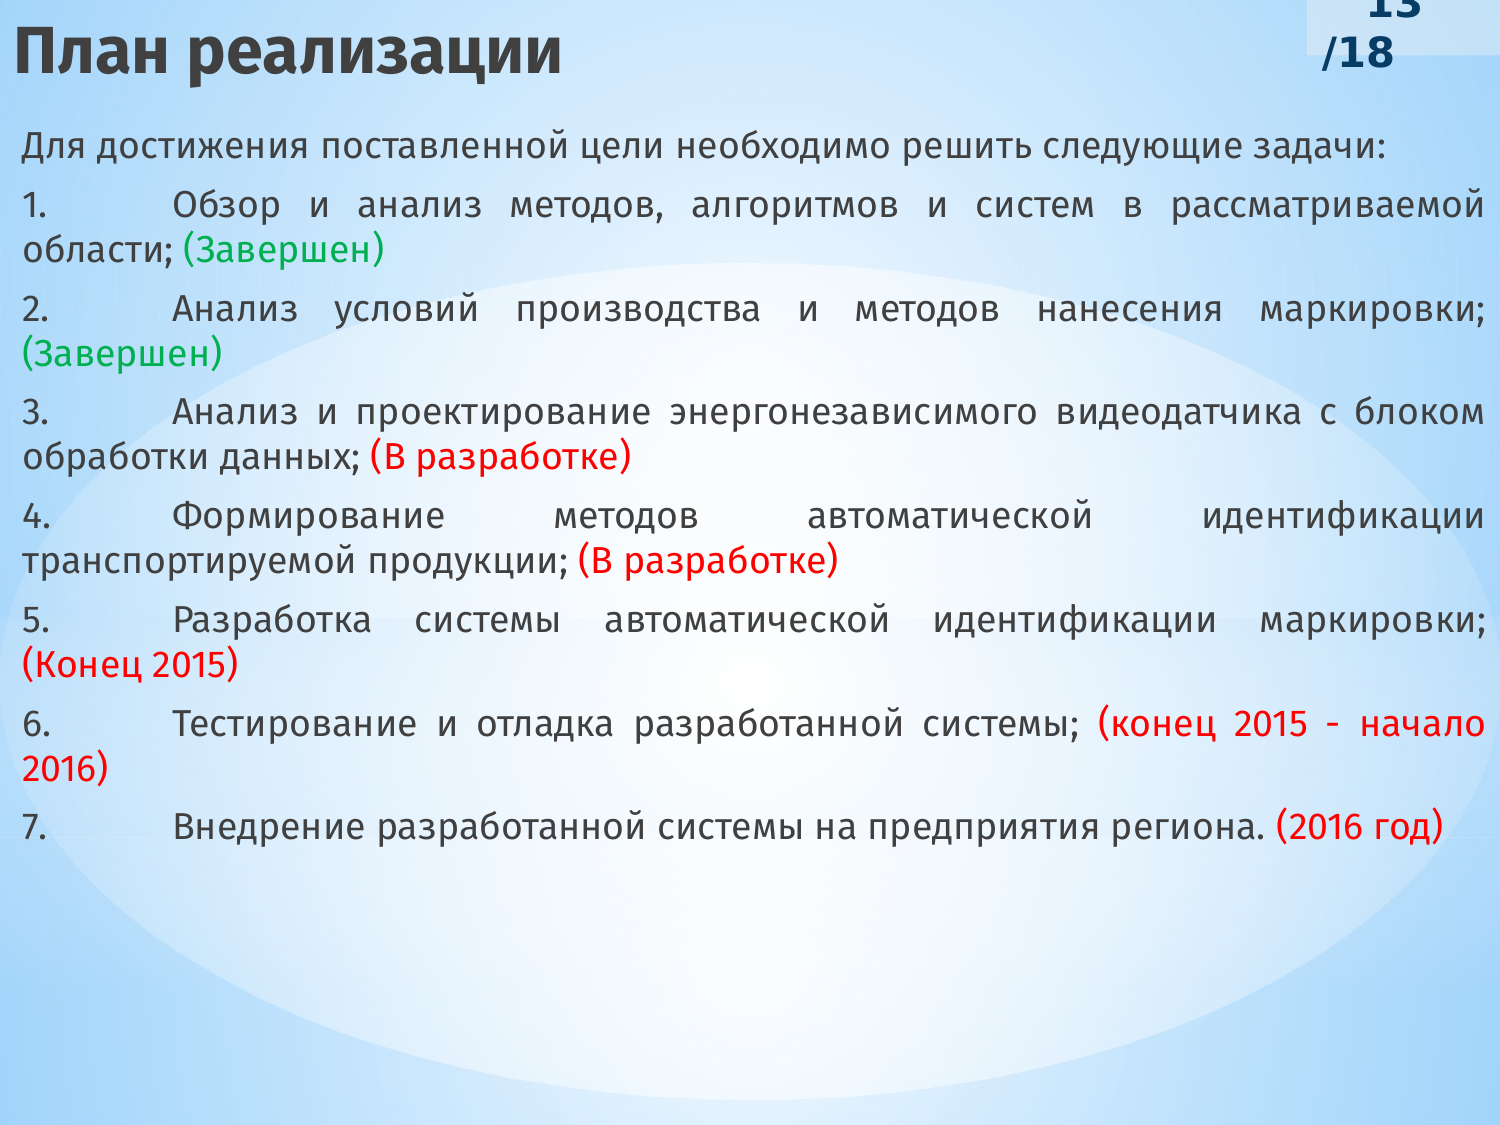

План реализации
   13/18
Для достижения поставленной цели необходимо решить следующие задачи:
1.	Обзор и анализ методов, алгоритмов и систем в рассматриваемой области; (Завершен)
2.	Анализ условий производства и методов нанесения маркировки; (Завершен)
3.	Анализ и проектирование энергонезависимого видеодатчика с блоком обработки данных; (В разработке)
4.	Формирование методов автоматической идентификации транспортируемой продукции; (В разработке)
5.	Разработка системы автоматической идентификации маркировки; (Конец 2015)
6.	Тестирование и отладка разработанной системы; (конец 2015 - начало 2016)
7.	Внедрение разработанной системы на предприятия региона. (2016 год)